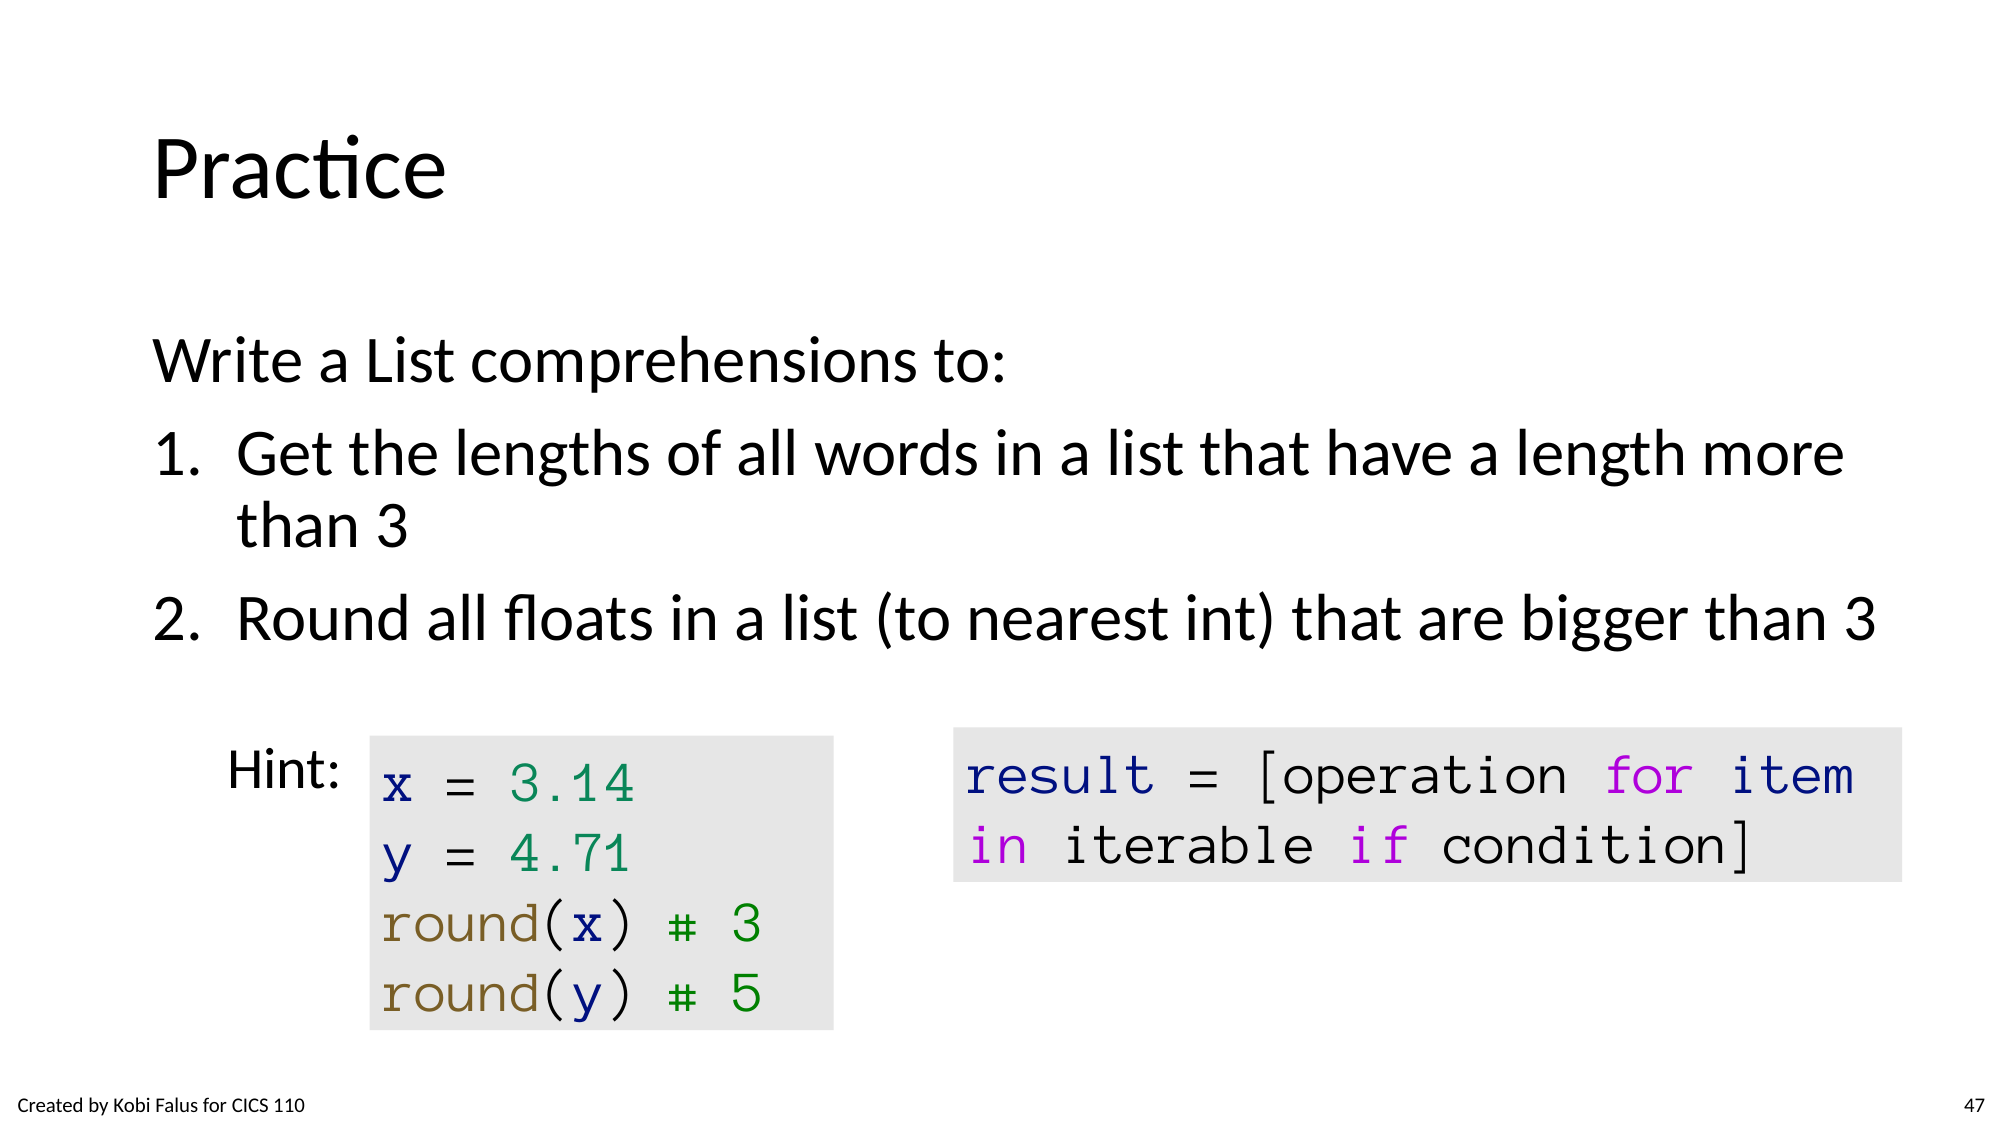

# Practice
Write a List comprehensions to:
Get the lengths of all words in a list that have a length more than 3
Round all floats in a list (to nearest int) that are bigger than 3

Hint:
result = [operation for item in iterable if condition]
x = 3.14
y = 4.71
round(x) # 3
round(y) # 5